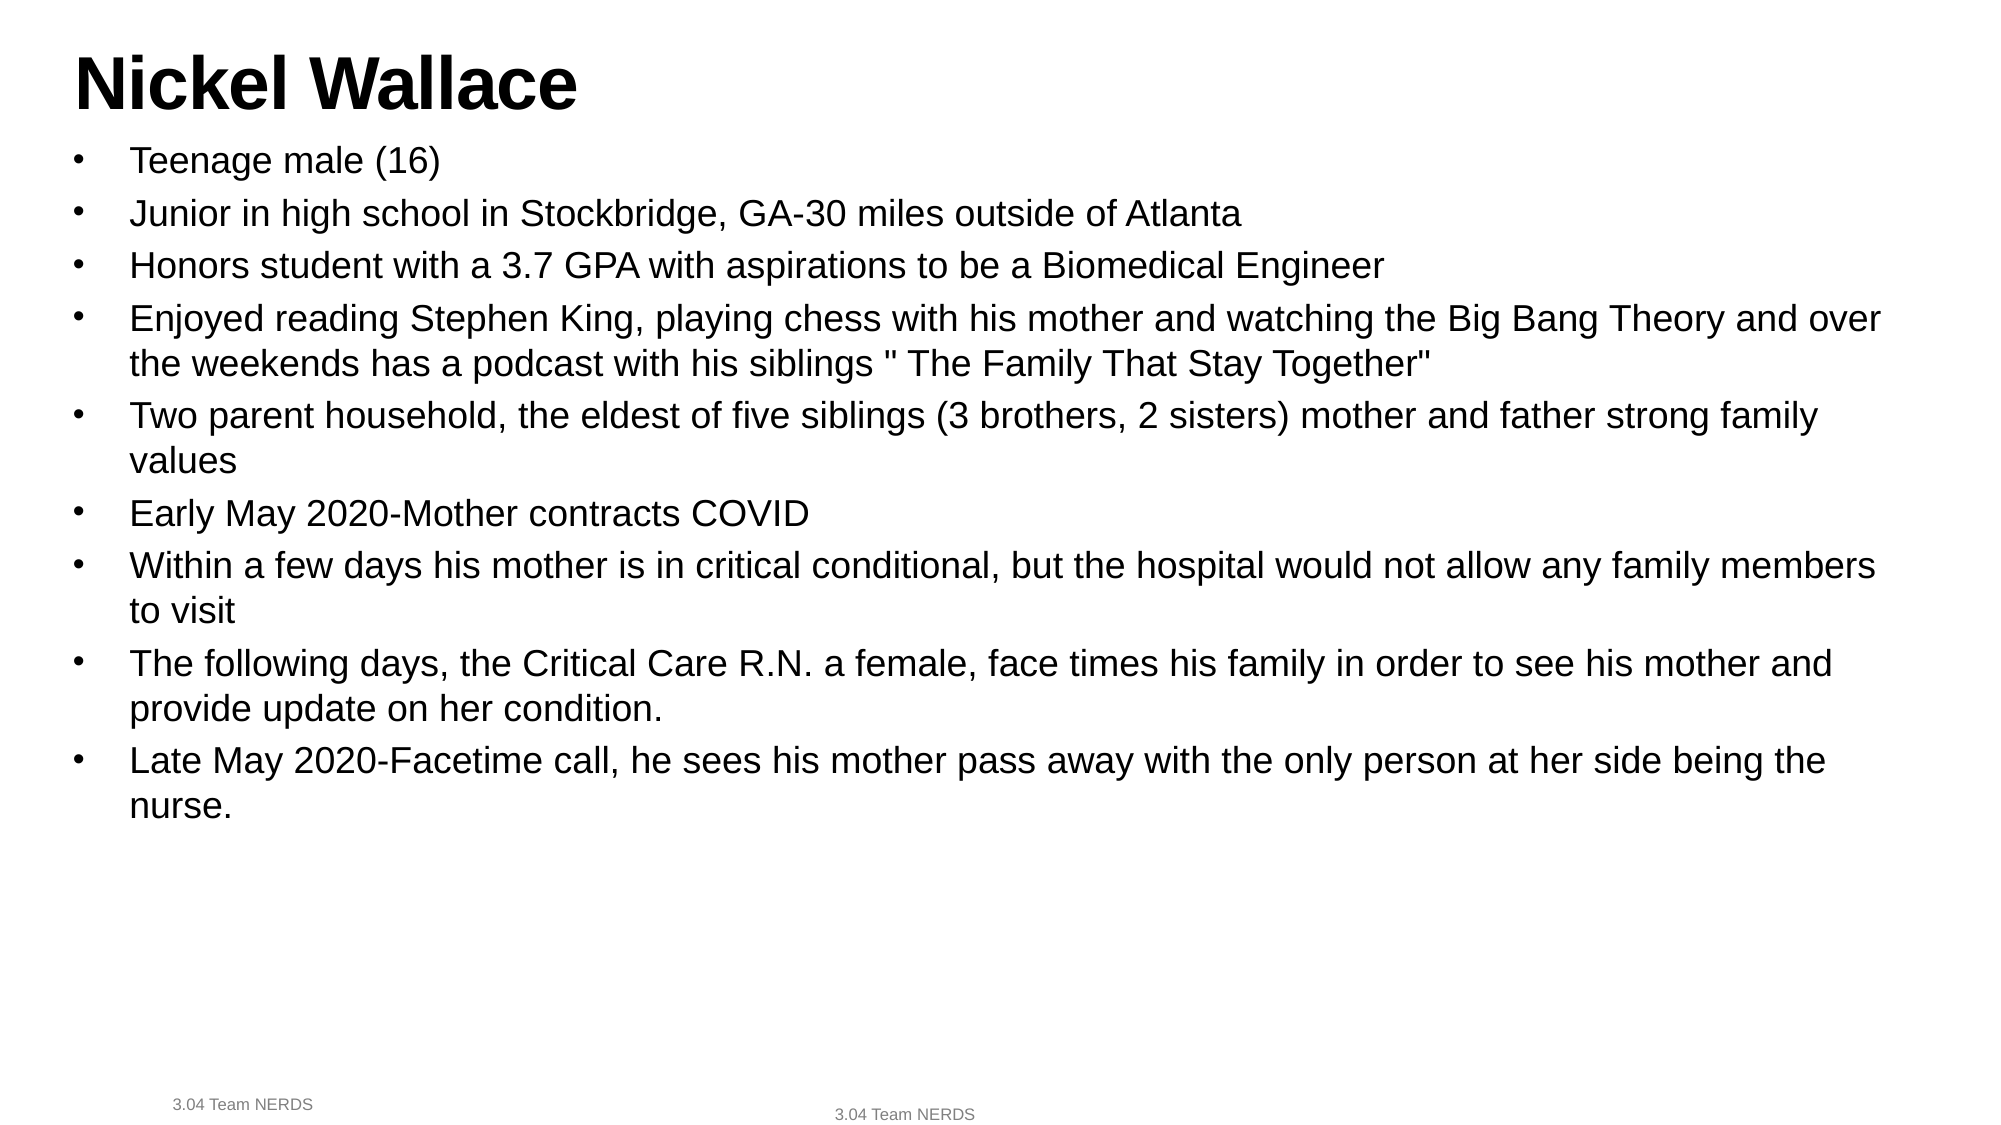

# Nickel Wallace
Teenage male (16)
Junior in high school in Stockbridge, GA-30 miles outside of Atlanta
Honors student with a 3.7 GPA with aspirations to be a Biomedical Engineer
Enjoyed reading Stephen King, playing chess with his mother and watching the Big Bang Theory and over the weekends has a podcast with his siblings " The Family That Stay Together"
Two parent household, the eldest of five siblings (3 brothers, 2 sisters) mother and father strong family values
Early May 2020-Mother contracts COVID
Within a few days his mother is in critical conditional, but the hospital would not allow any family members to visit
The following days, the Critical Care R.N. a female, face times his family in order to see his mother and provide update on her condition.
Late May 2020-Facetime call, he sees his mother pass away with the only person at her side being the nurse.

3.04 Team NERDS
3.04 Team NERDS